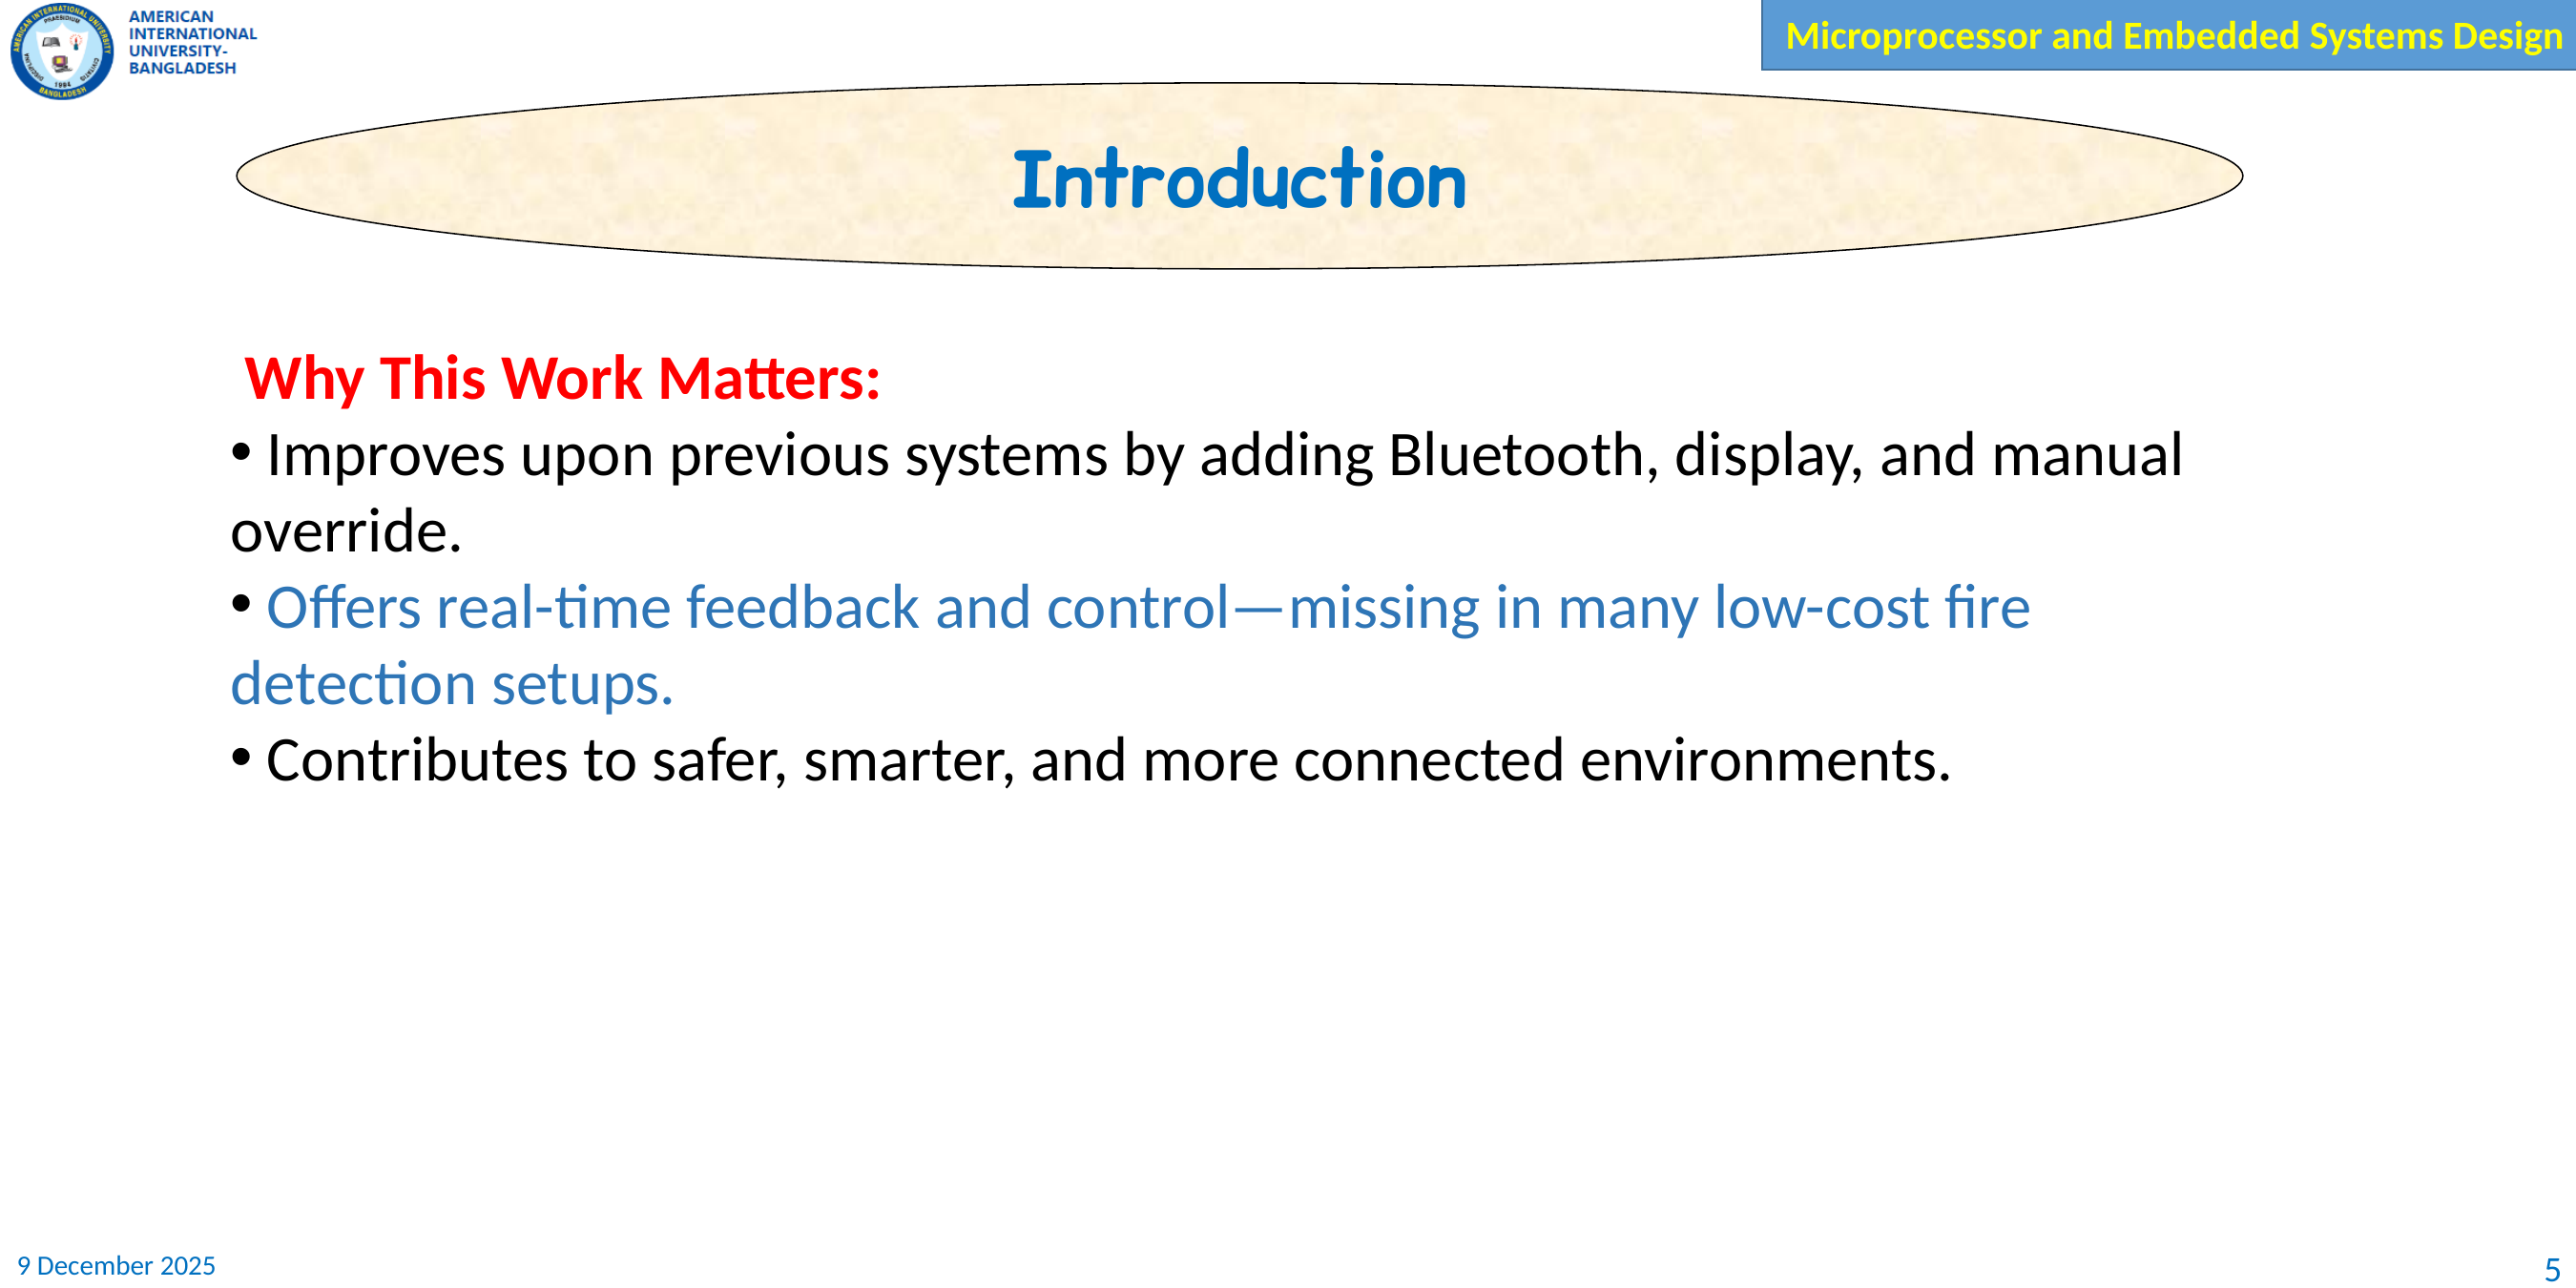

Introduction
 Why This Work Matters:
 Improves upon previous systems by adding Bluetooth, display, and manual override.
 Offers real-time feedback and control—missing in many low-cost fire detection setups.
 Contributes to safer, smarter, and more connected environments.
5